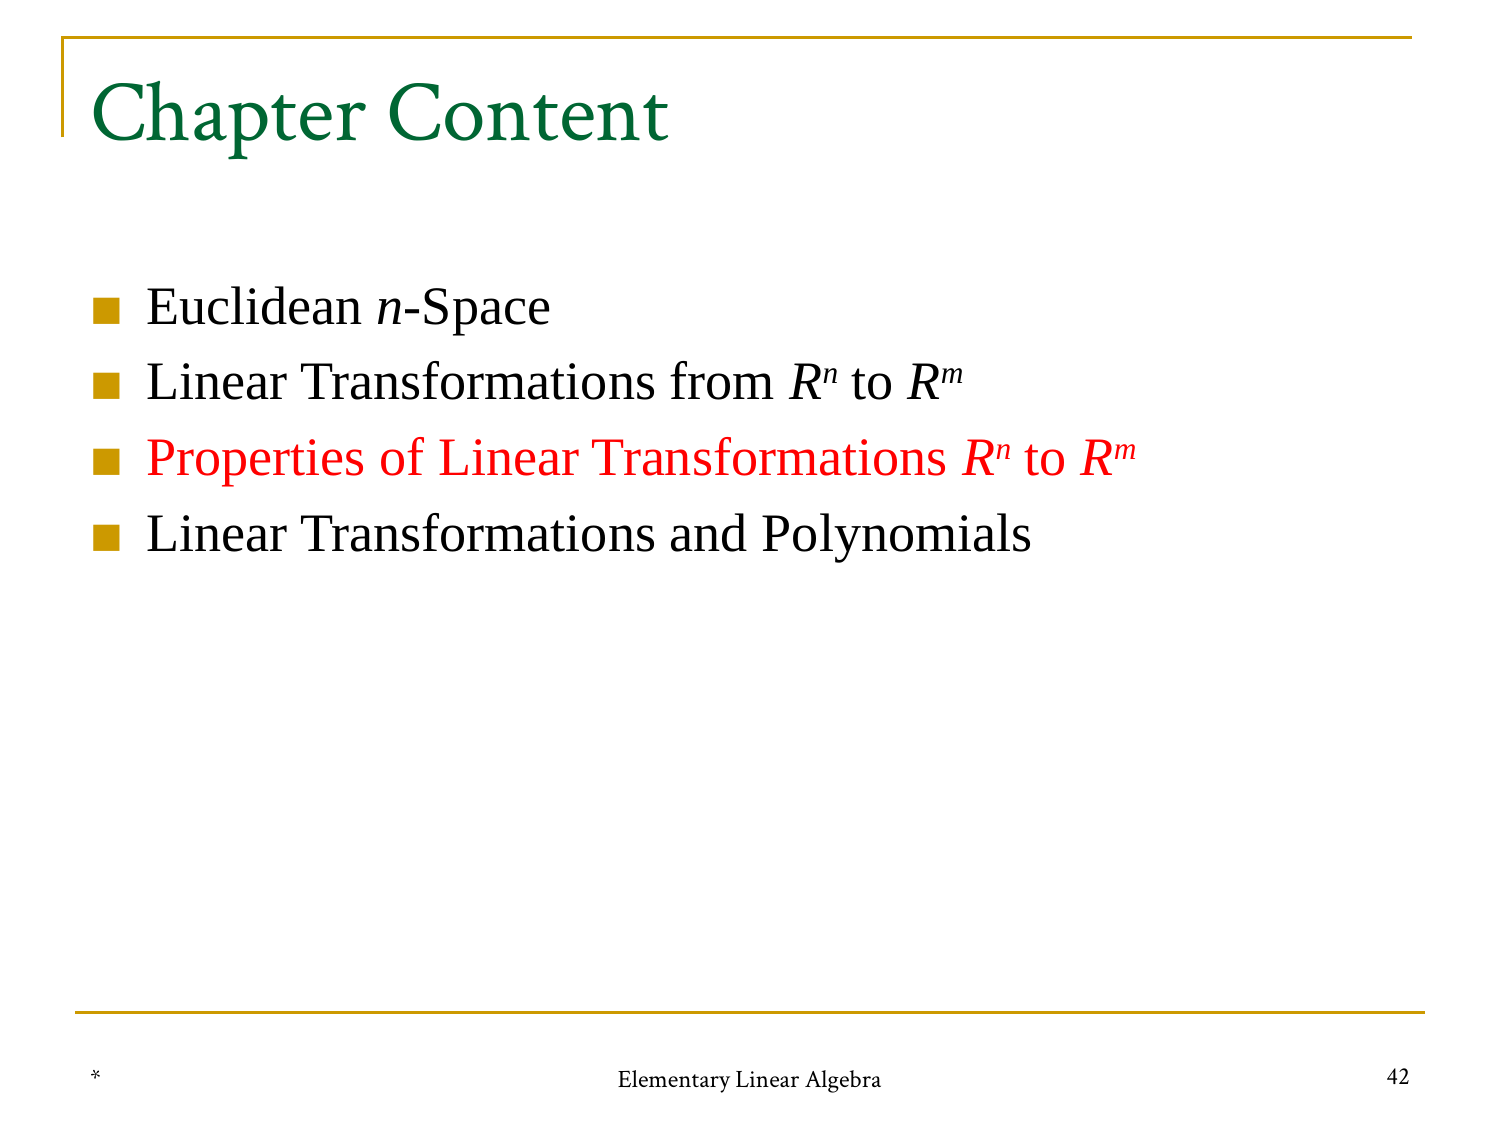

# Chapter Content
Euclidean n-Space
Linear Transformations from Rn to Rm
Properties of Linear Transformations Rn to Rm
Linear Transformations and Polynomials
*
42
Elementary Linear Algebra